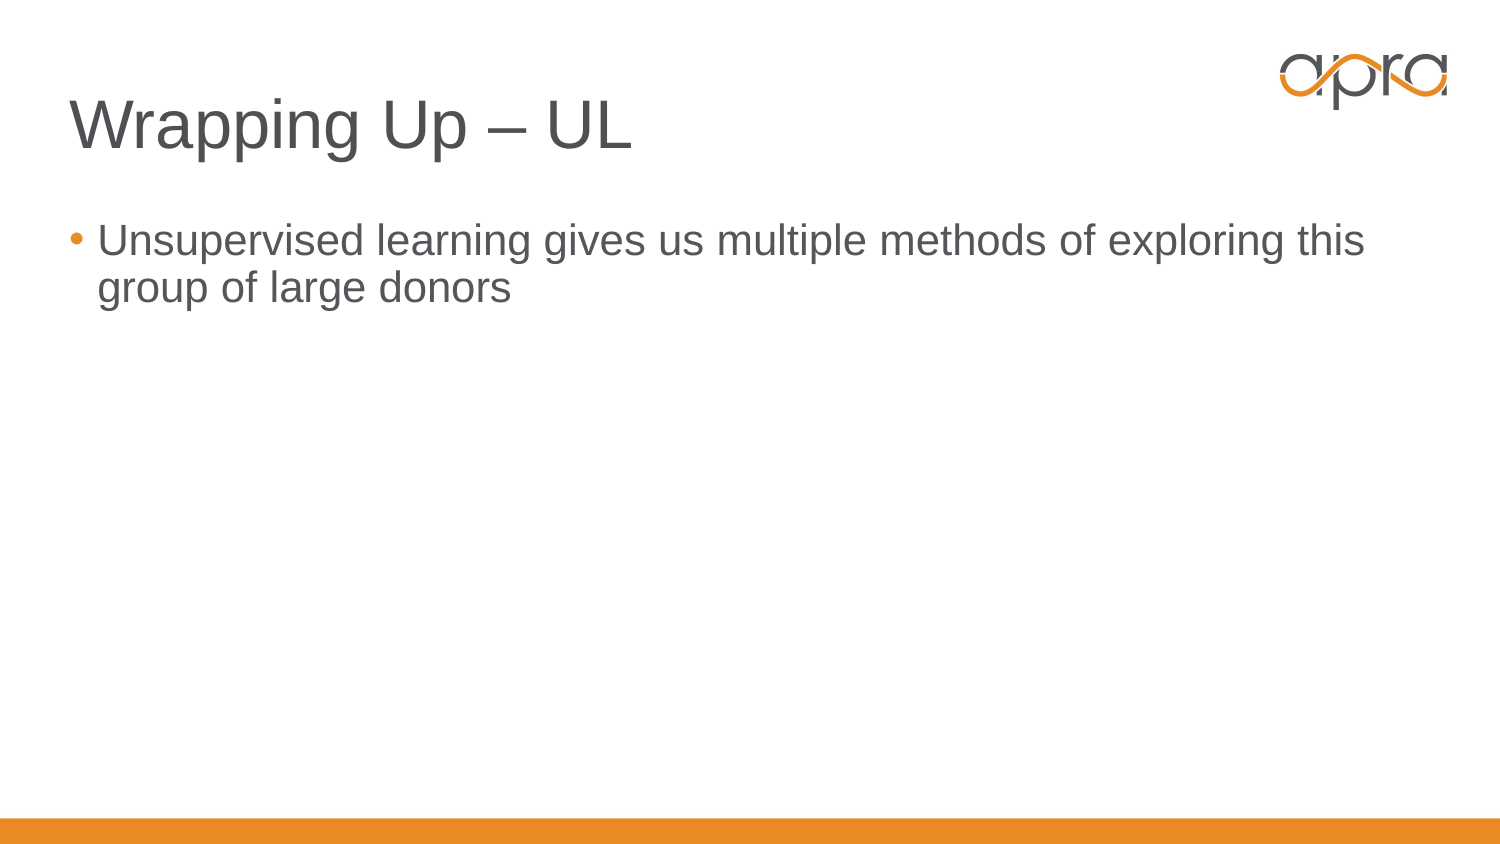

# Wrapping Up – UL
Unsupervised learning gives us multiple methods of exploring this group of large donors